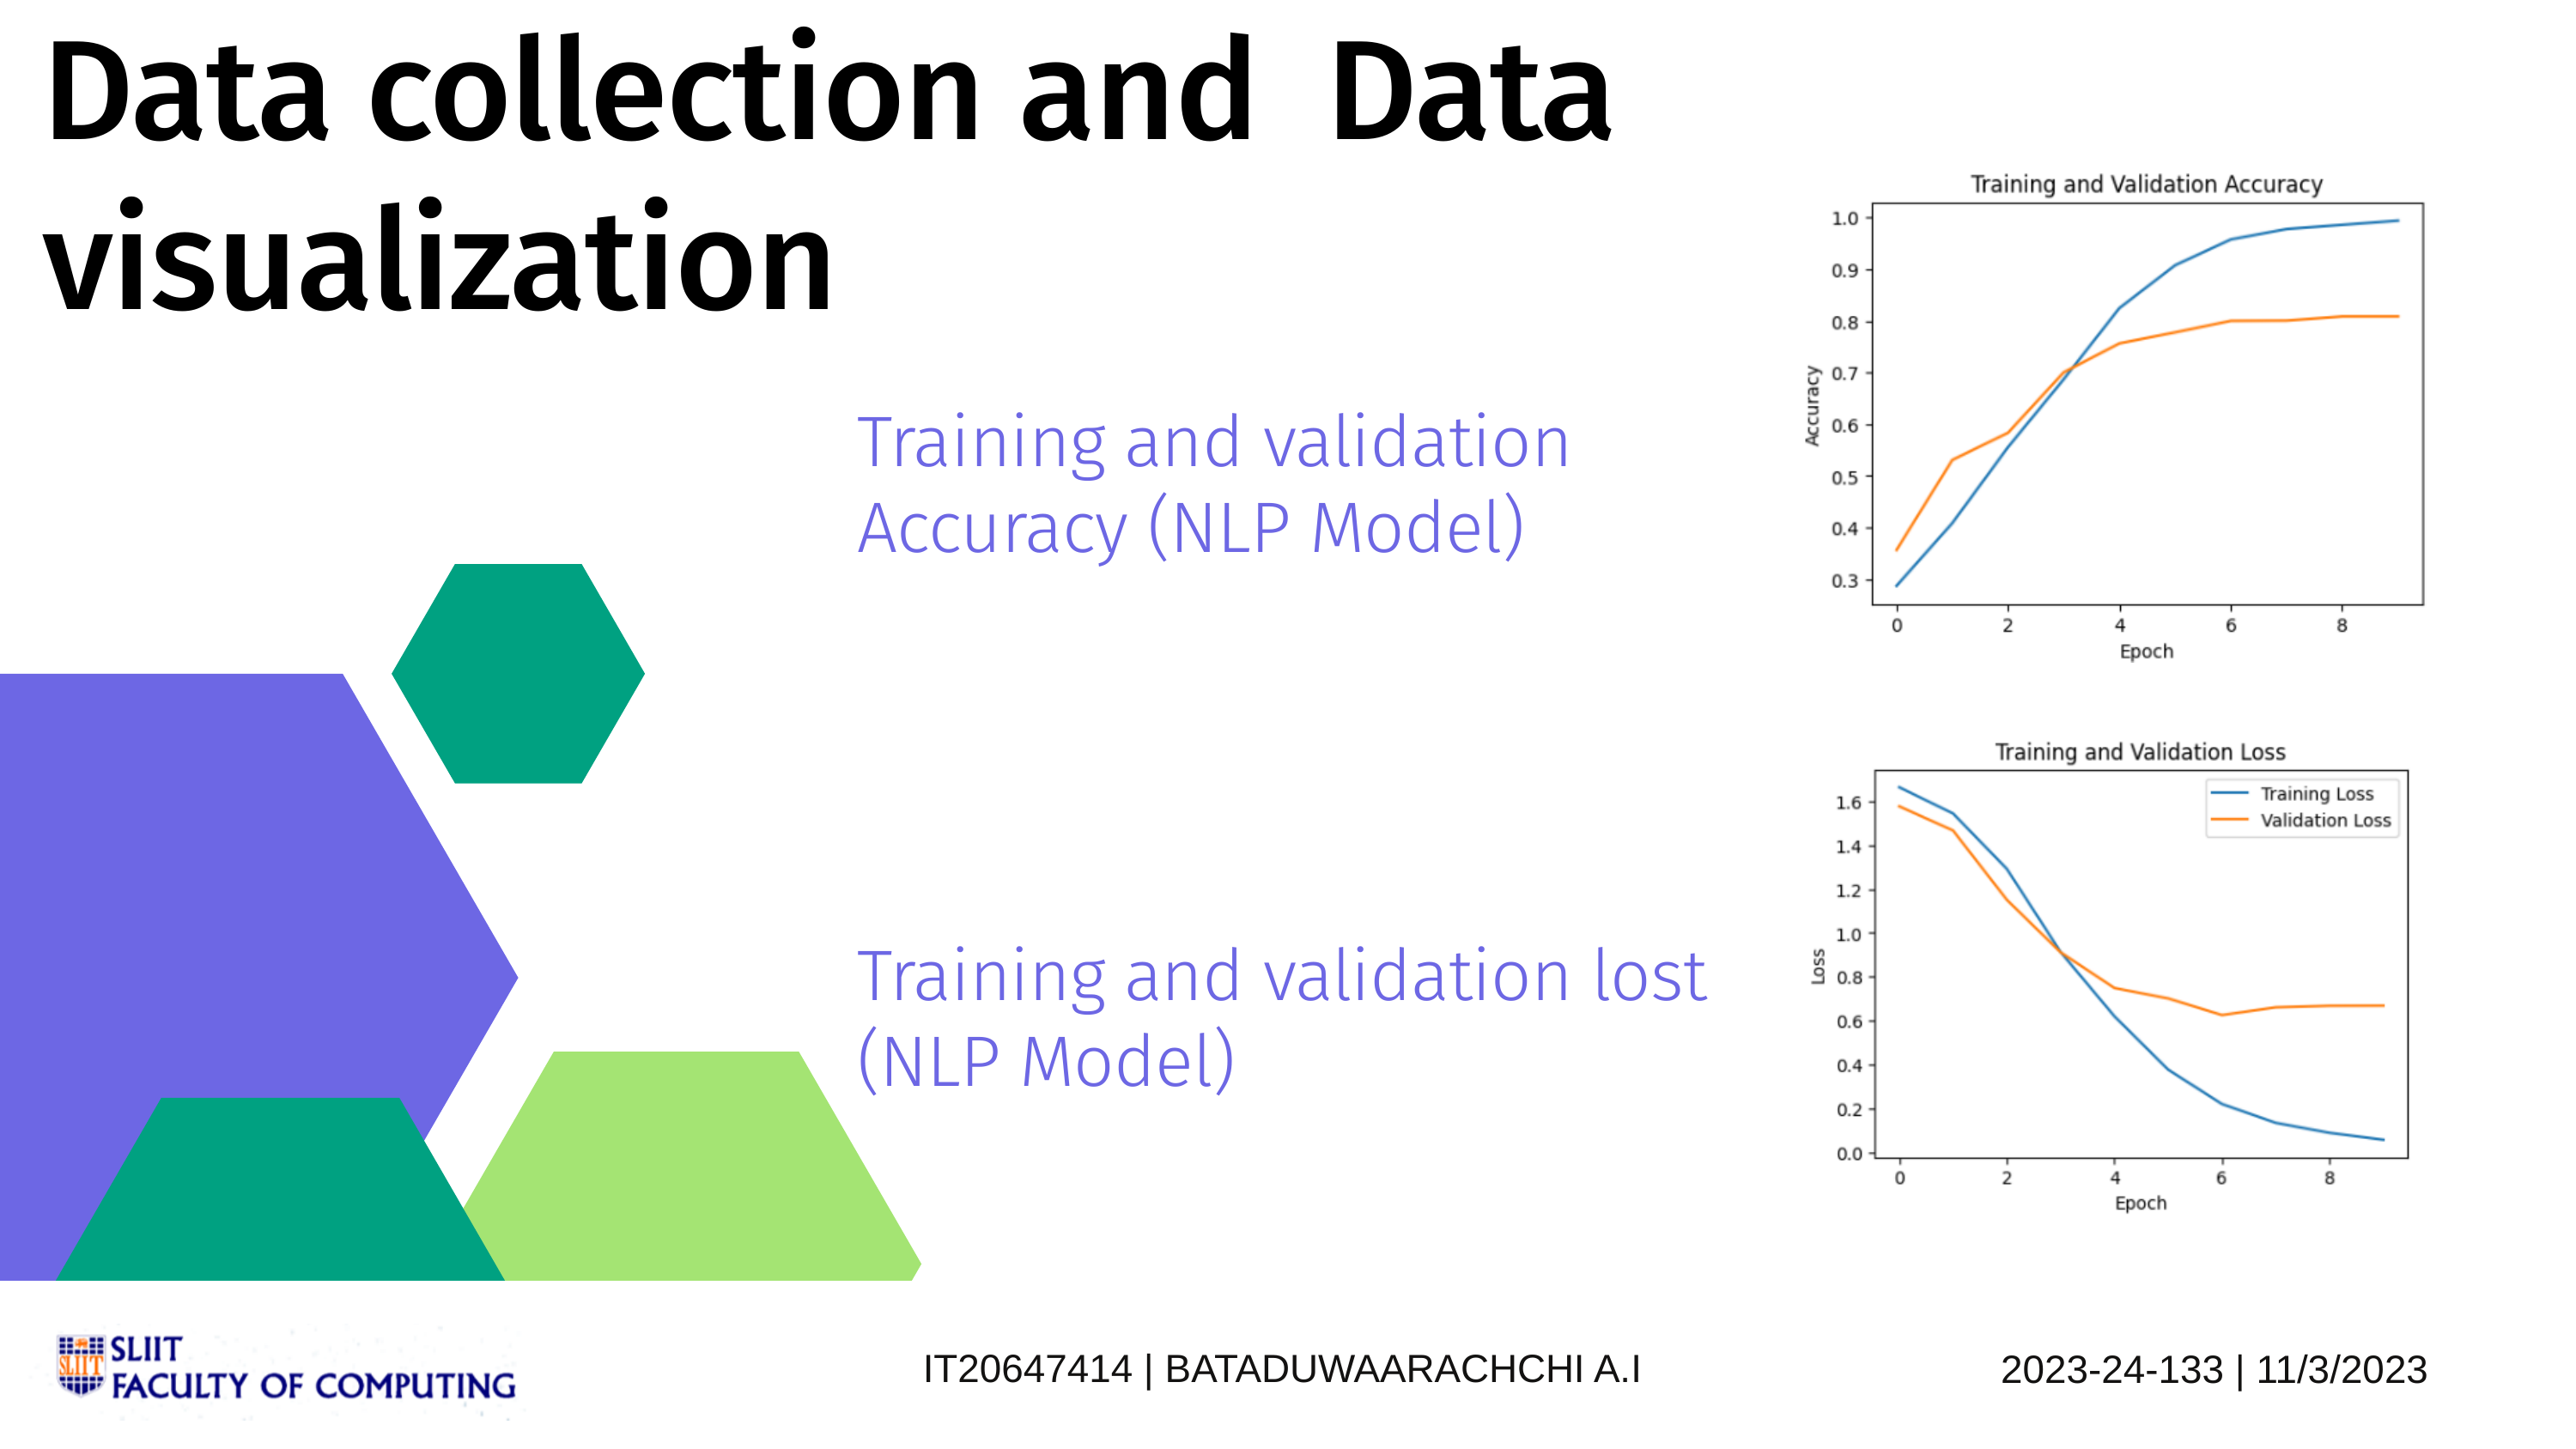

Data collection and  Data visualization

Training and validation Accuracy (NLP Model)

Training and validation lost
(NLP Model)

IT20647414 | BATADUWAARACHCHI A.I
2023-24-133 | 11/3/2023